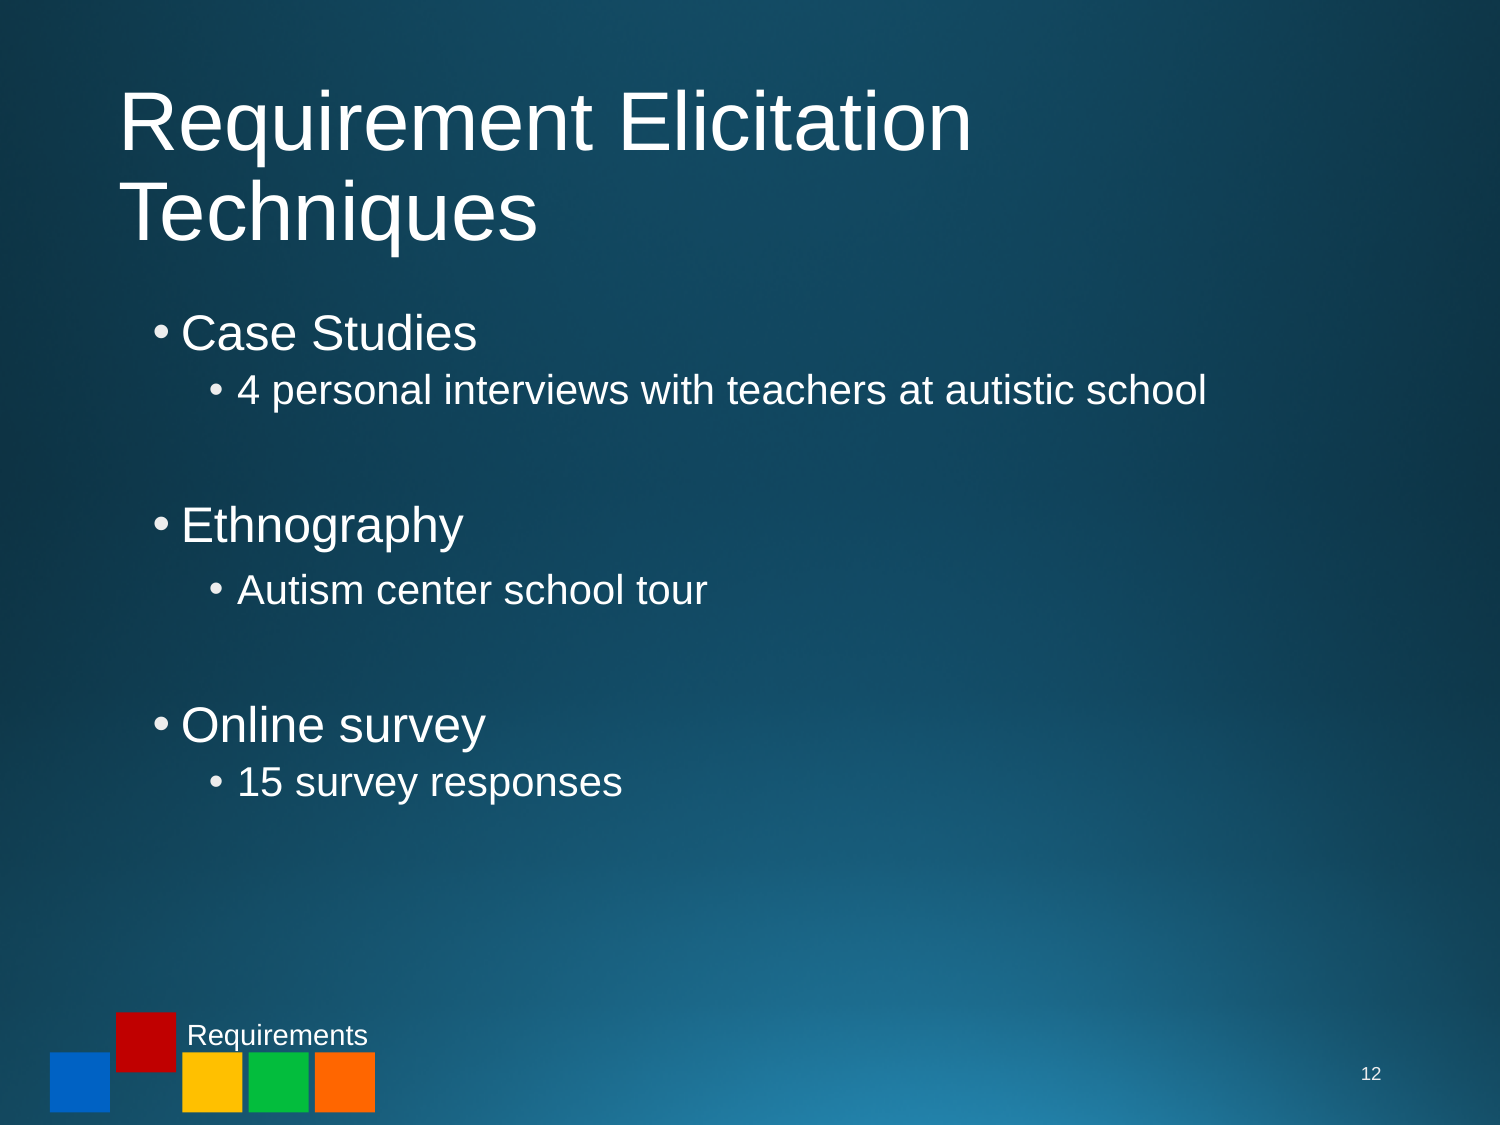

# Requirement Elicitation Techniques

Case Studies
4 personal interviews with teachers at autistic school

Ethnography
Autism center school tour

Online survey
15 survey responses

12